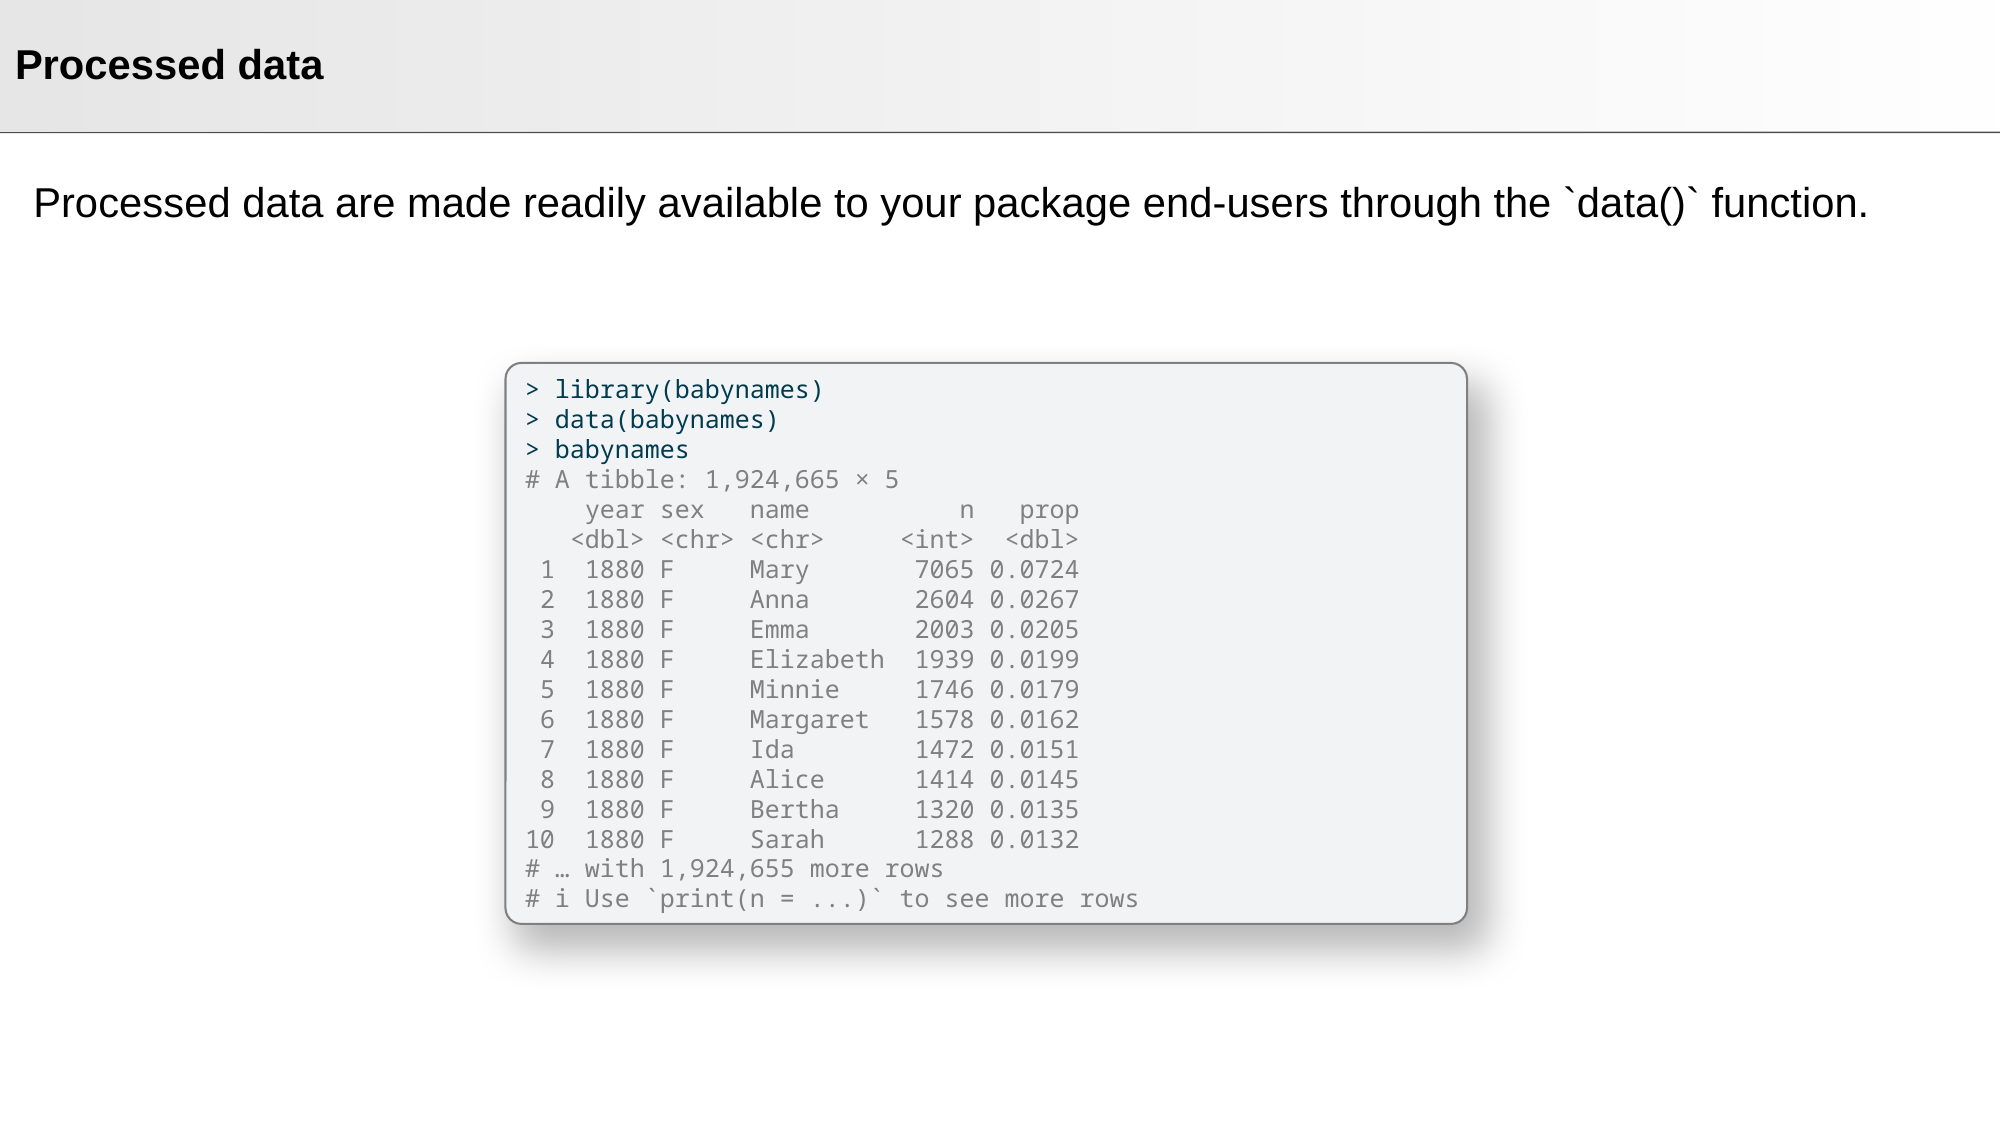

# Processed data
Processed data are made readily available to your package end-users through the `data()` function.

> library(babynames)
> data(babynames)
> babynames
# A tibble: 1,924,665 × 5
    year sex   name          n   prop
   <dbl> <chr> <chr>     <int>  <dbl>
 1  1880 F     Mary       7065 0.0724
 2  1880 F     Anna       2604 0.0267
 3  1880 F     Emma       2003 0.0205
 4  1880 F     Elizabeth  1939 0.0199
 5  1880 F     Minnie     1746 0.0179
 6  1880 F     Margaret   1578 0.0162
 7  1880 F     Ida        1472 0.0151
 8  1880 F     Alice      1414 0.0145
 9  1880 F     Bertha     1320 0.0135
10  1880 F     Sarah      1288 0.0132
# … with 1,924,655 more rows
# i Use `print(n = ...)` to see more rows